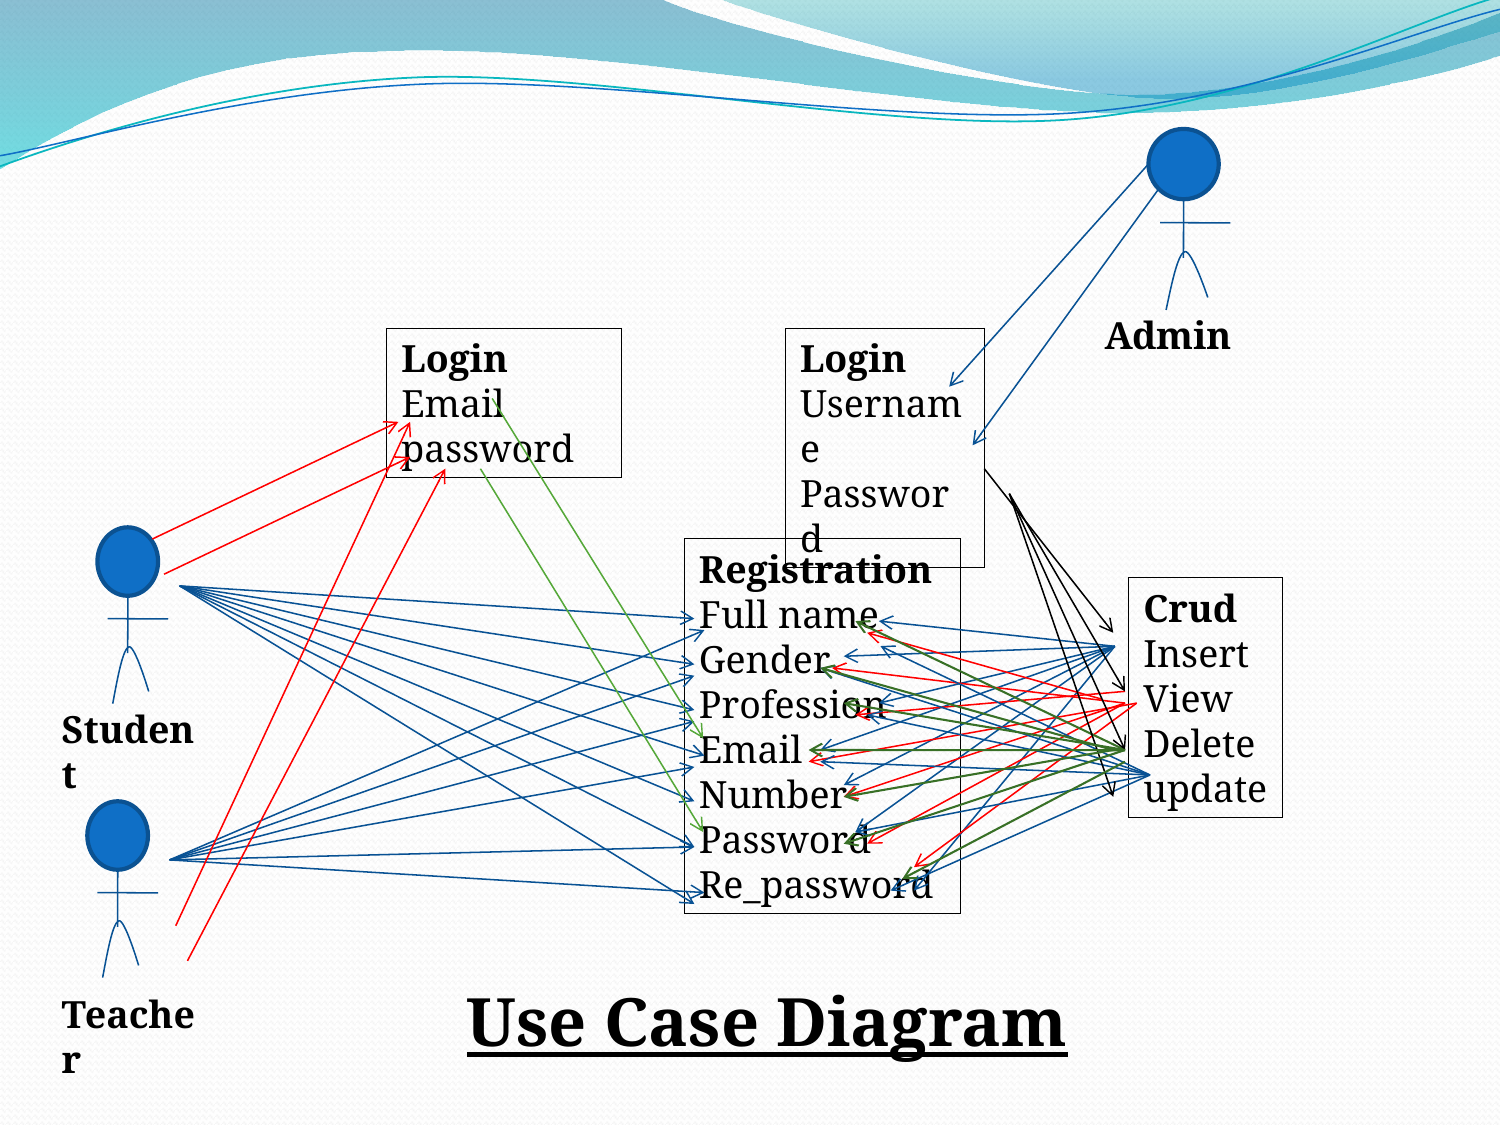

Admin
Login
Email
password
Login
Username
Password

Registration
Full name
Gender
Profession
Email
Number
Password
Re_password
Student

Teacher
Crud
Insert
View
Delete
update
Use Case Diagram